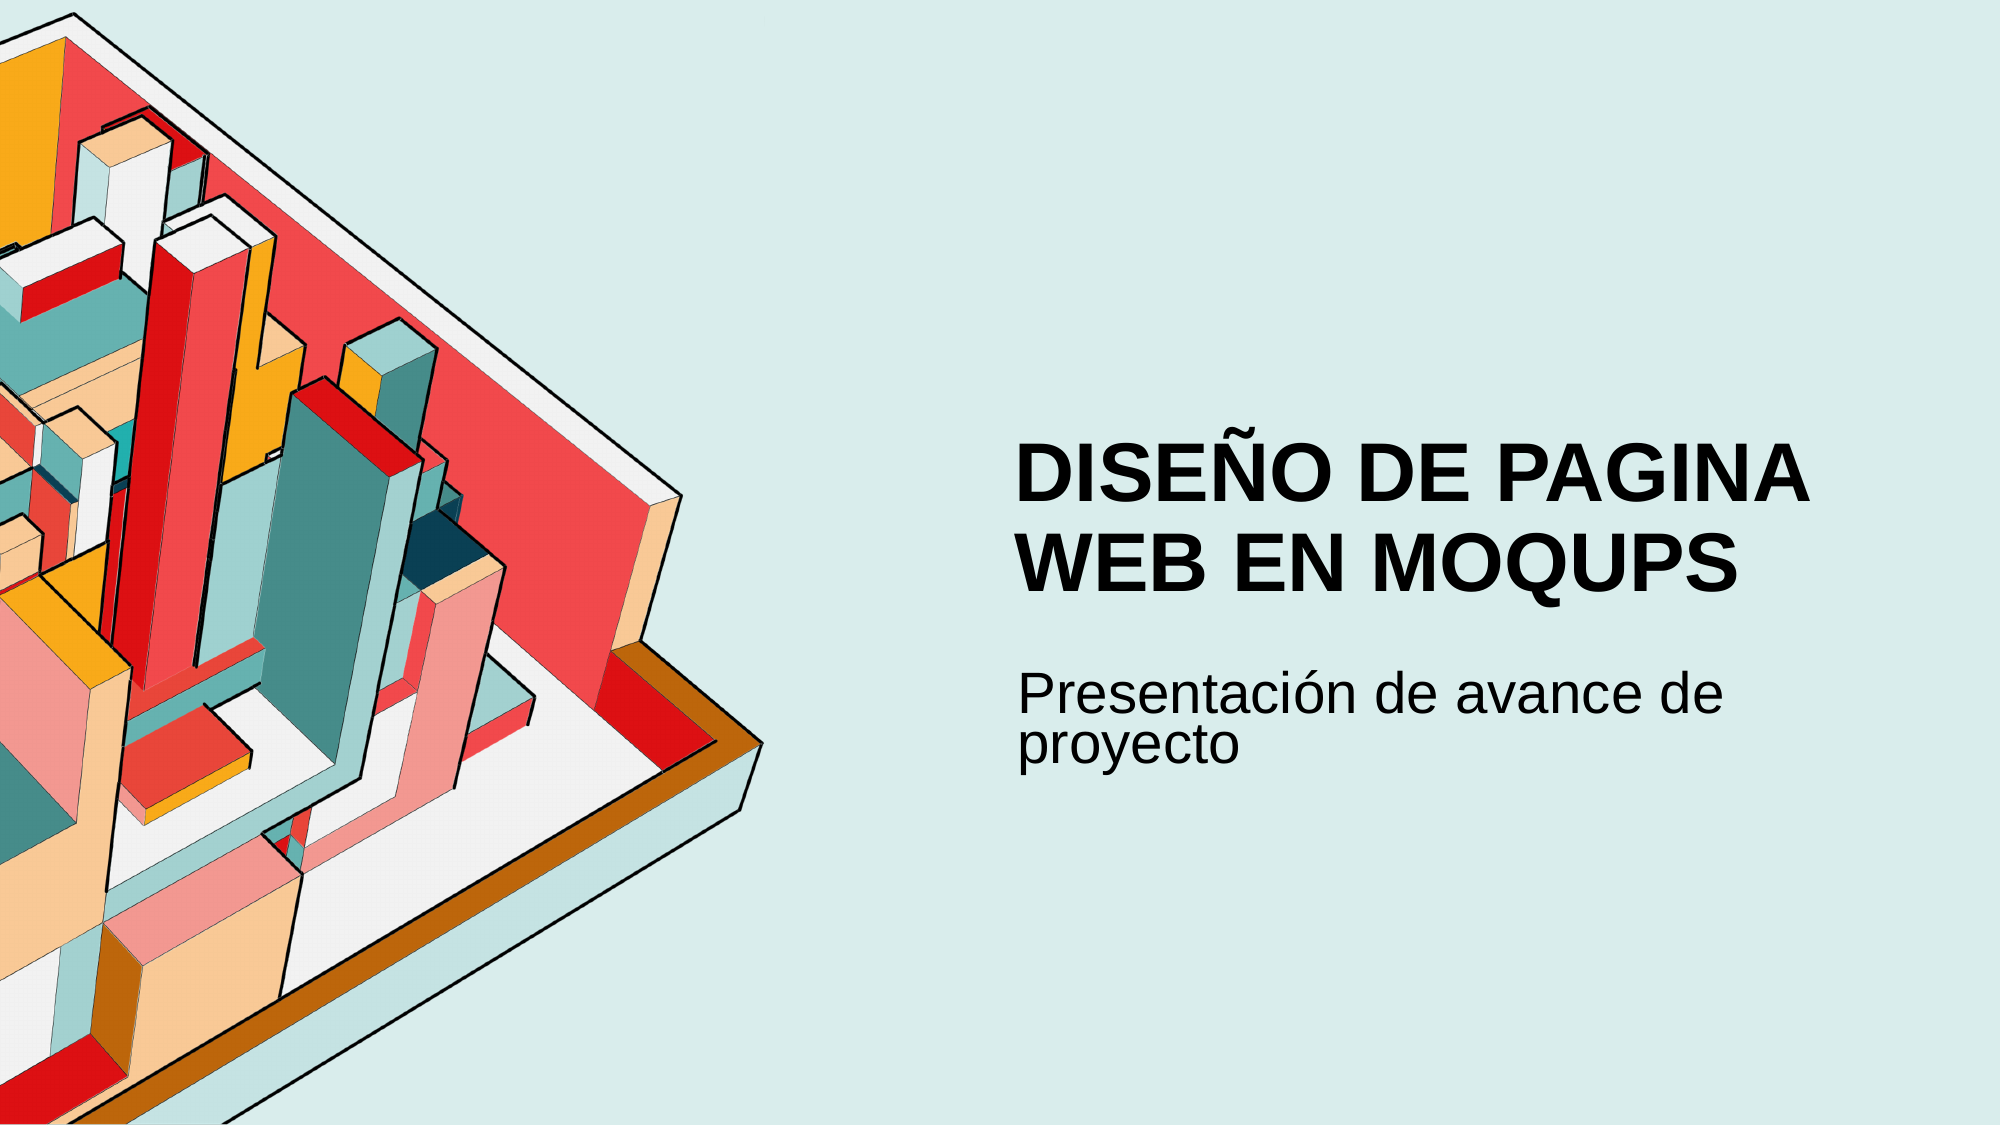

# DISEÑO DE PAGINA WEB EN MOQUPS
Presentación de avance de proyecto